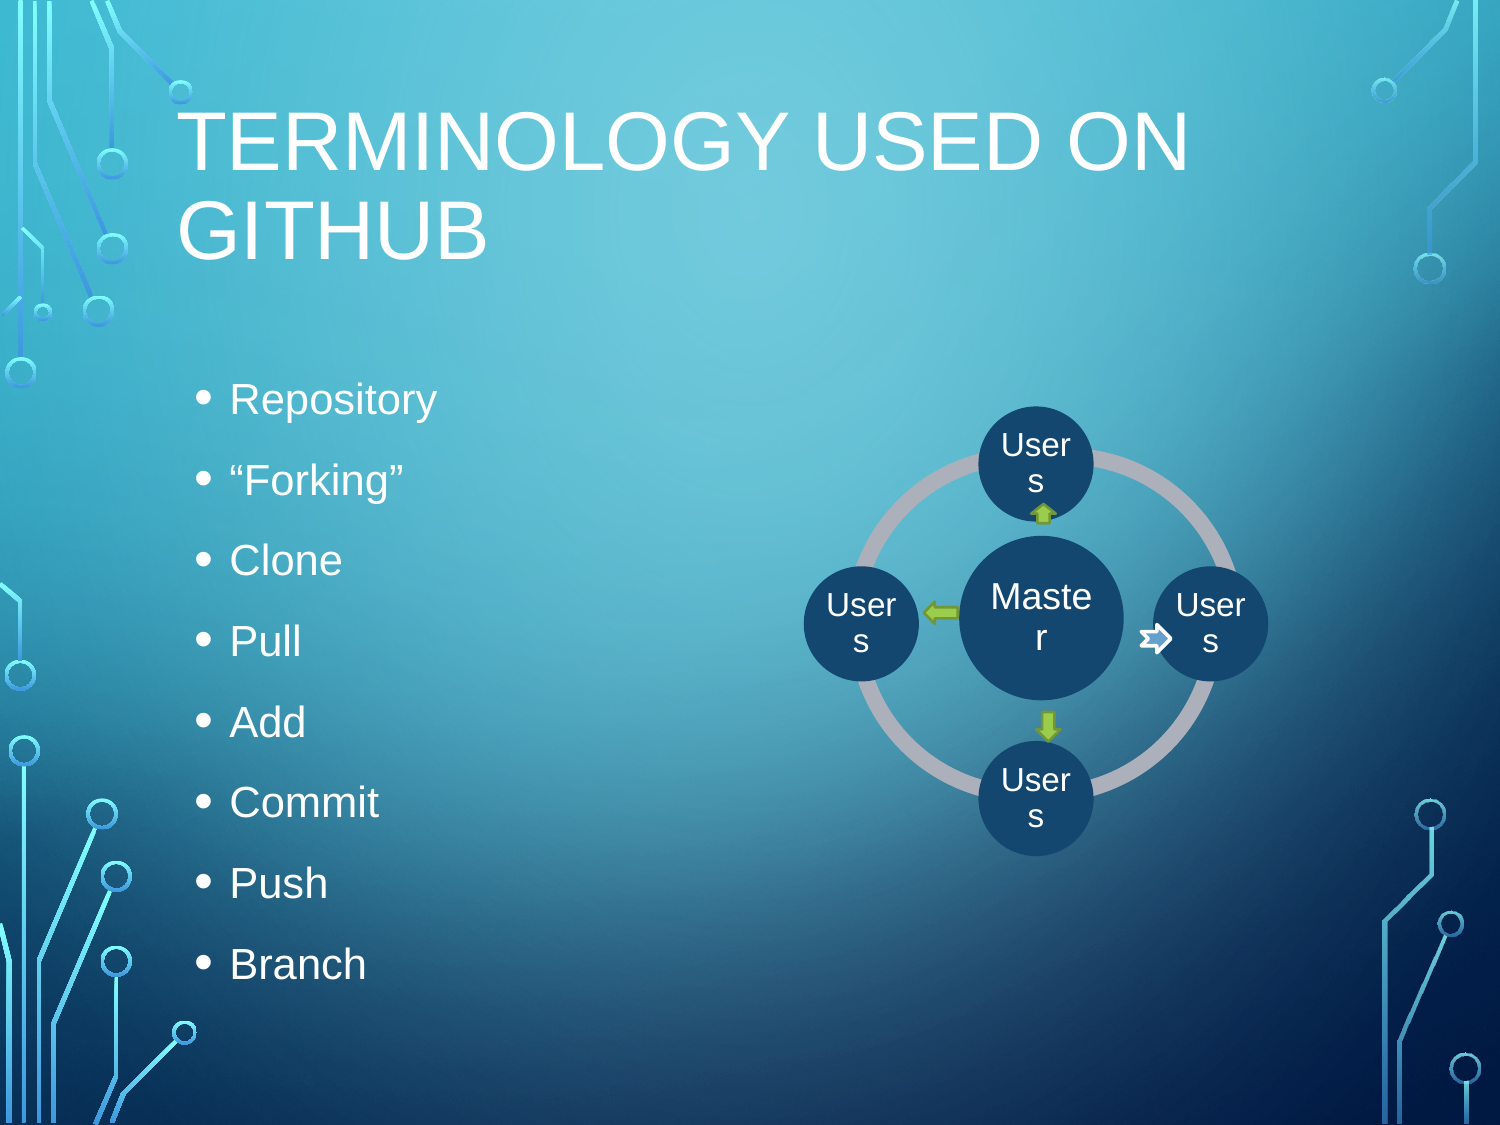

# Terminology used on GitHub
Repository
“Forking”
Clone
Pull
Add
Commit
Push
Branch
Master
Users
Users
Users
Users